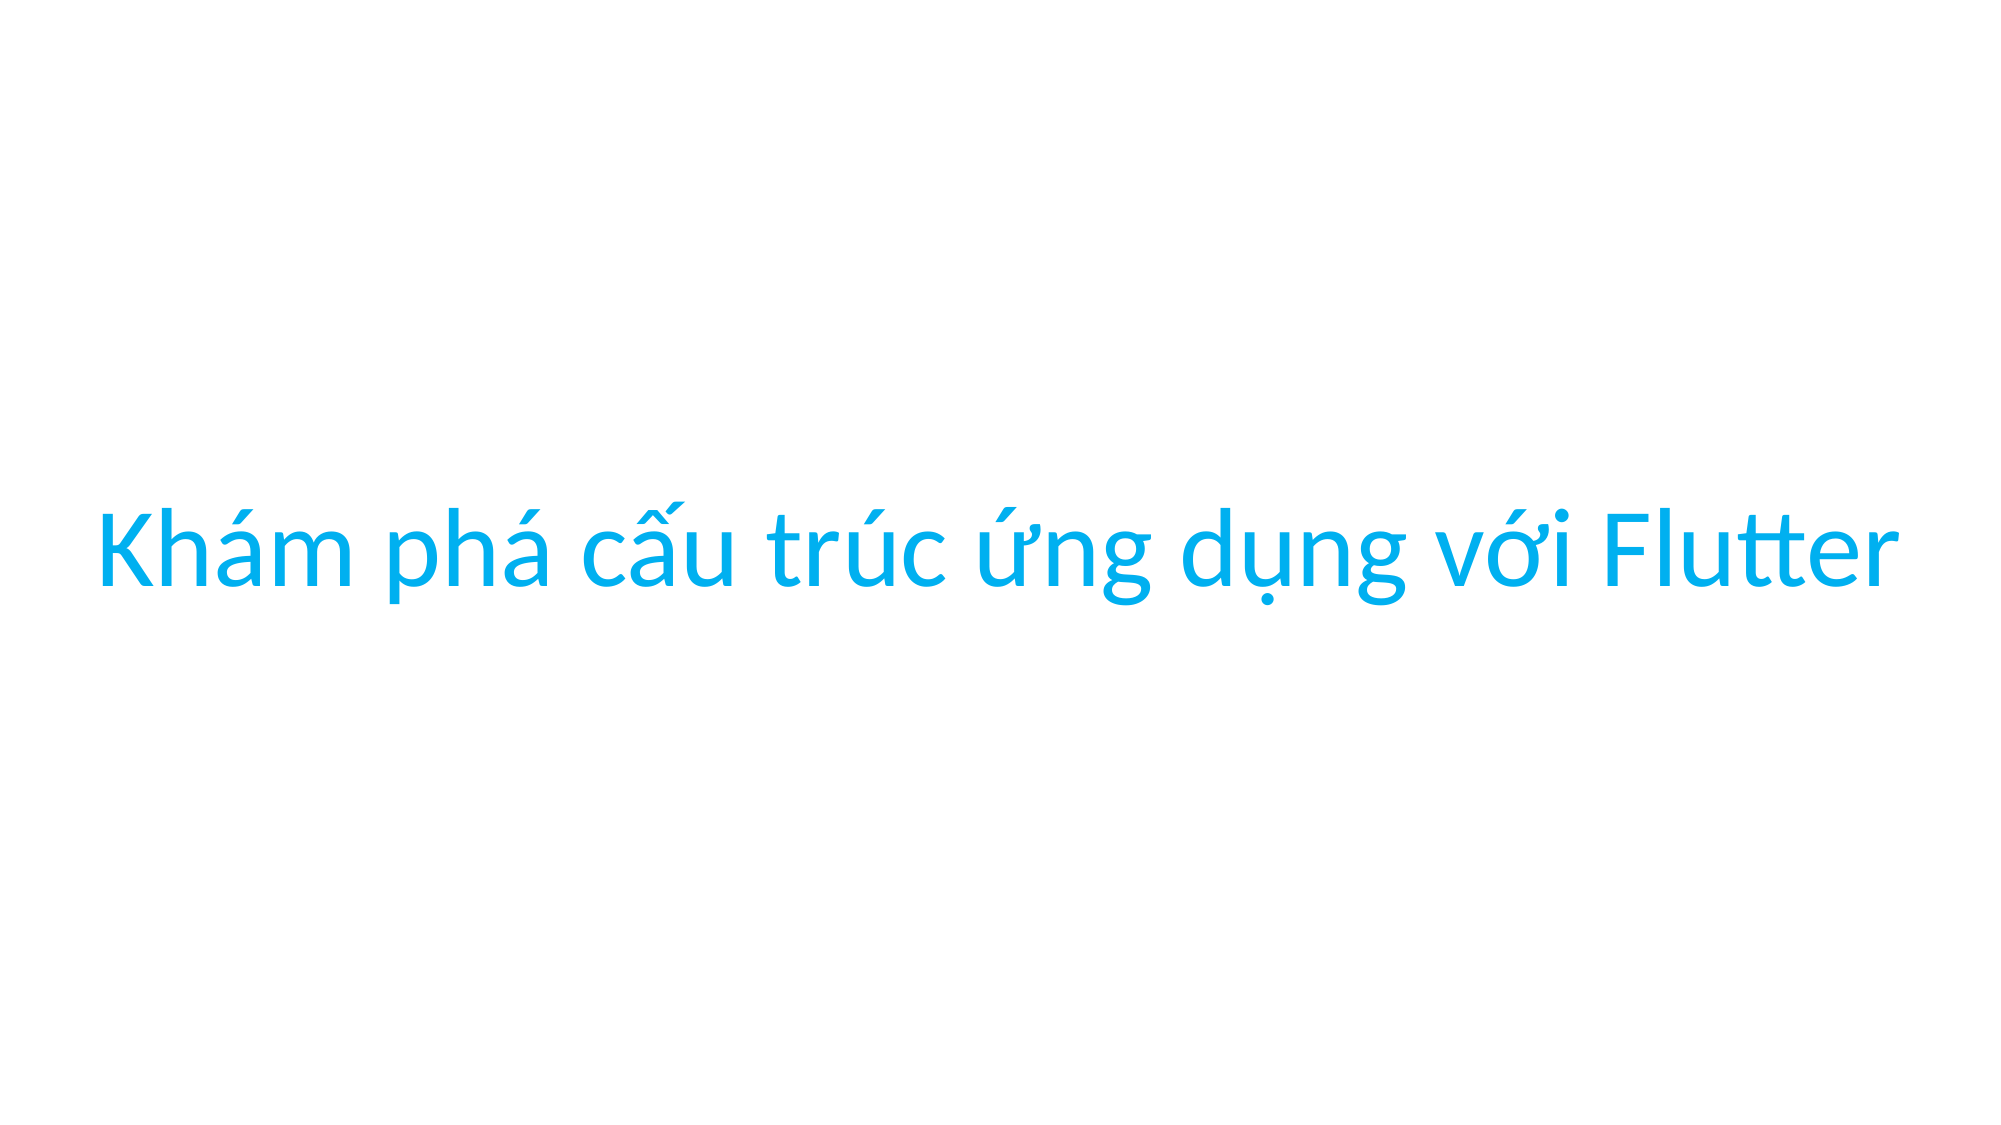

# Khám phá cấu trúc ứng dụng với Flutter